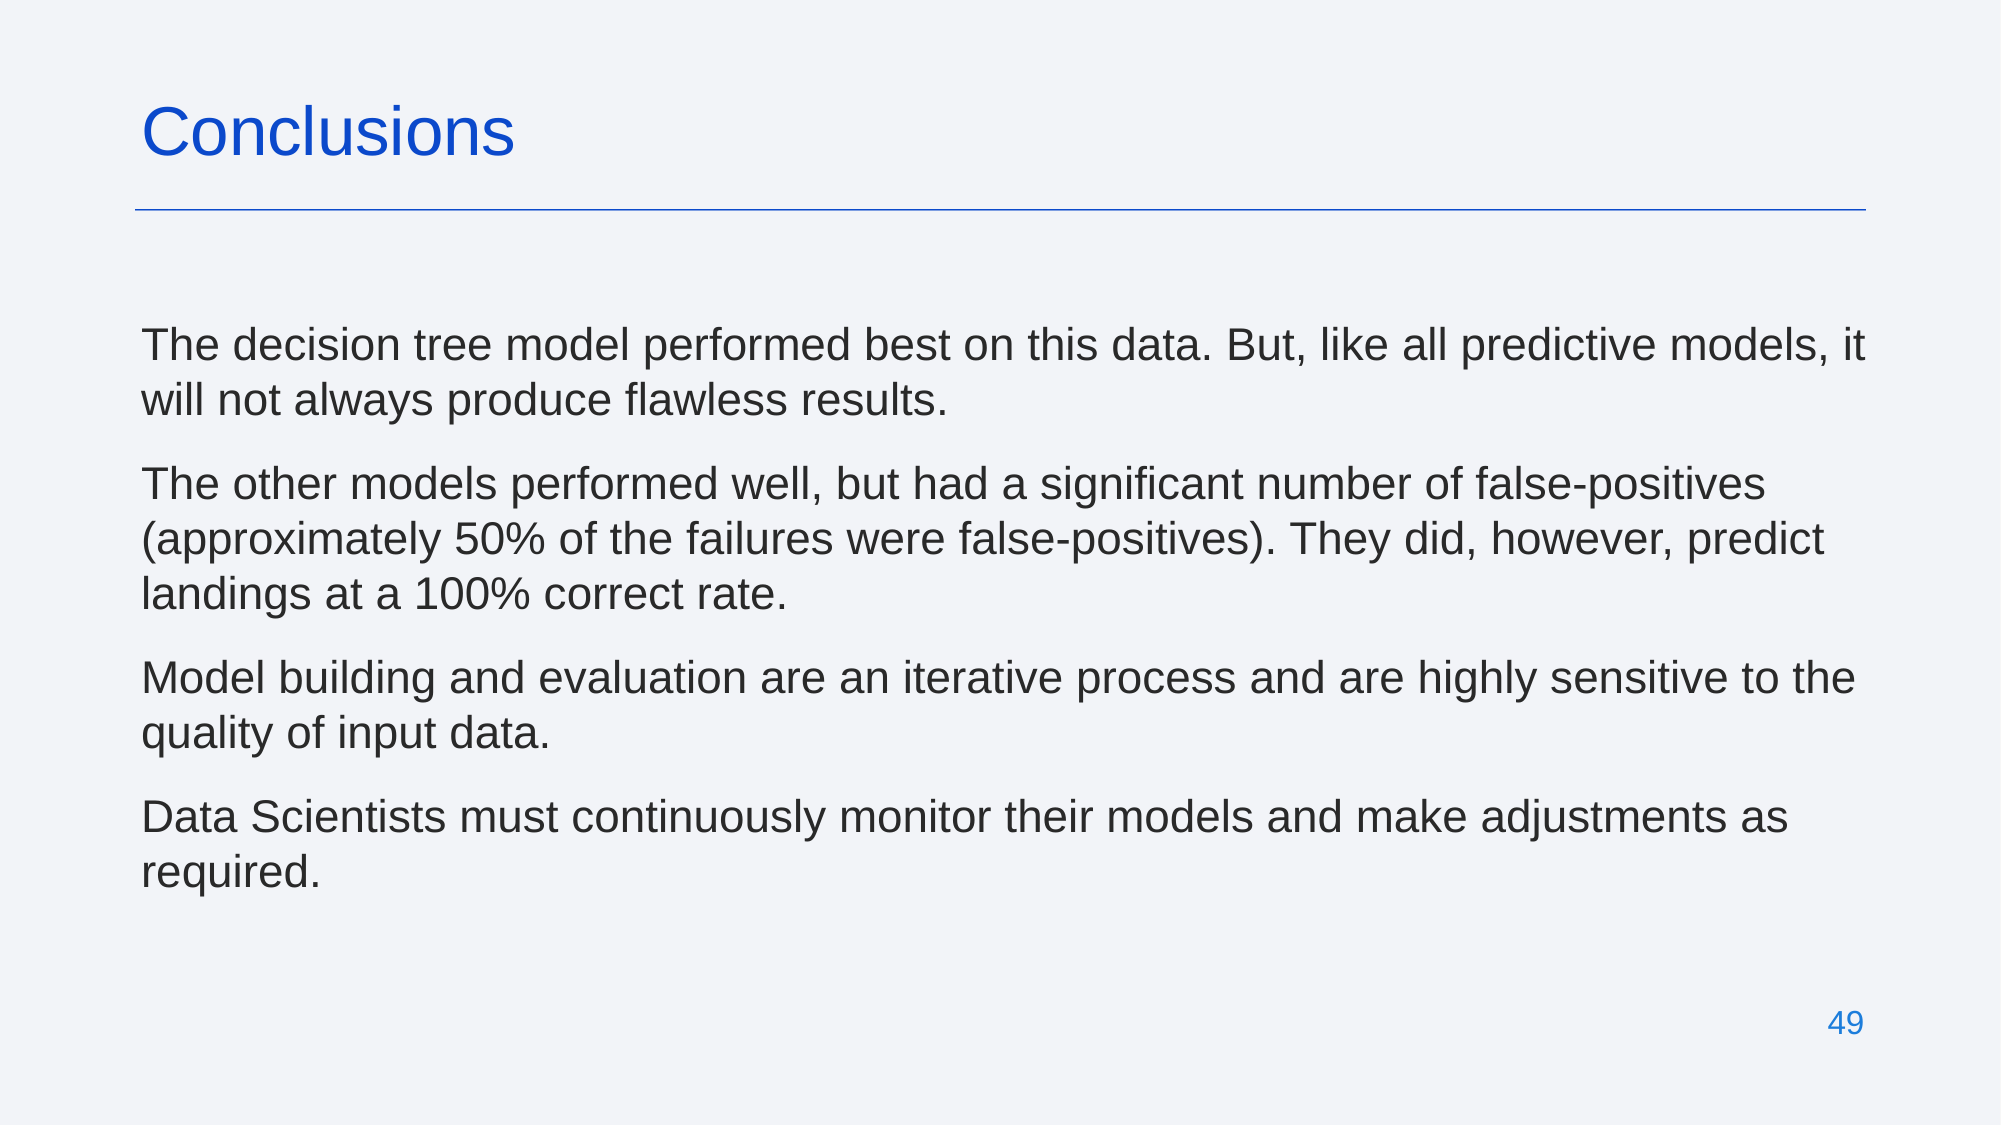

Conclusions
The decision tree model performed best on this data. But, like all predictive models, it will not always produce flawless results.
The other models performed well, but had a significant number of false-positives (approximately 50% of the failures were false-positives). They did, however, predict landings at a 100% correct rate.
Model building and evaluation are an iterative process and are highly sensitive to the quality of input data.
Data Scientists must continuously monitor their models and make adjustments as required.

49